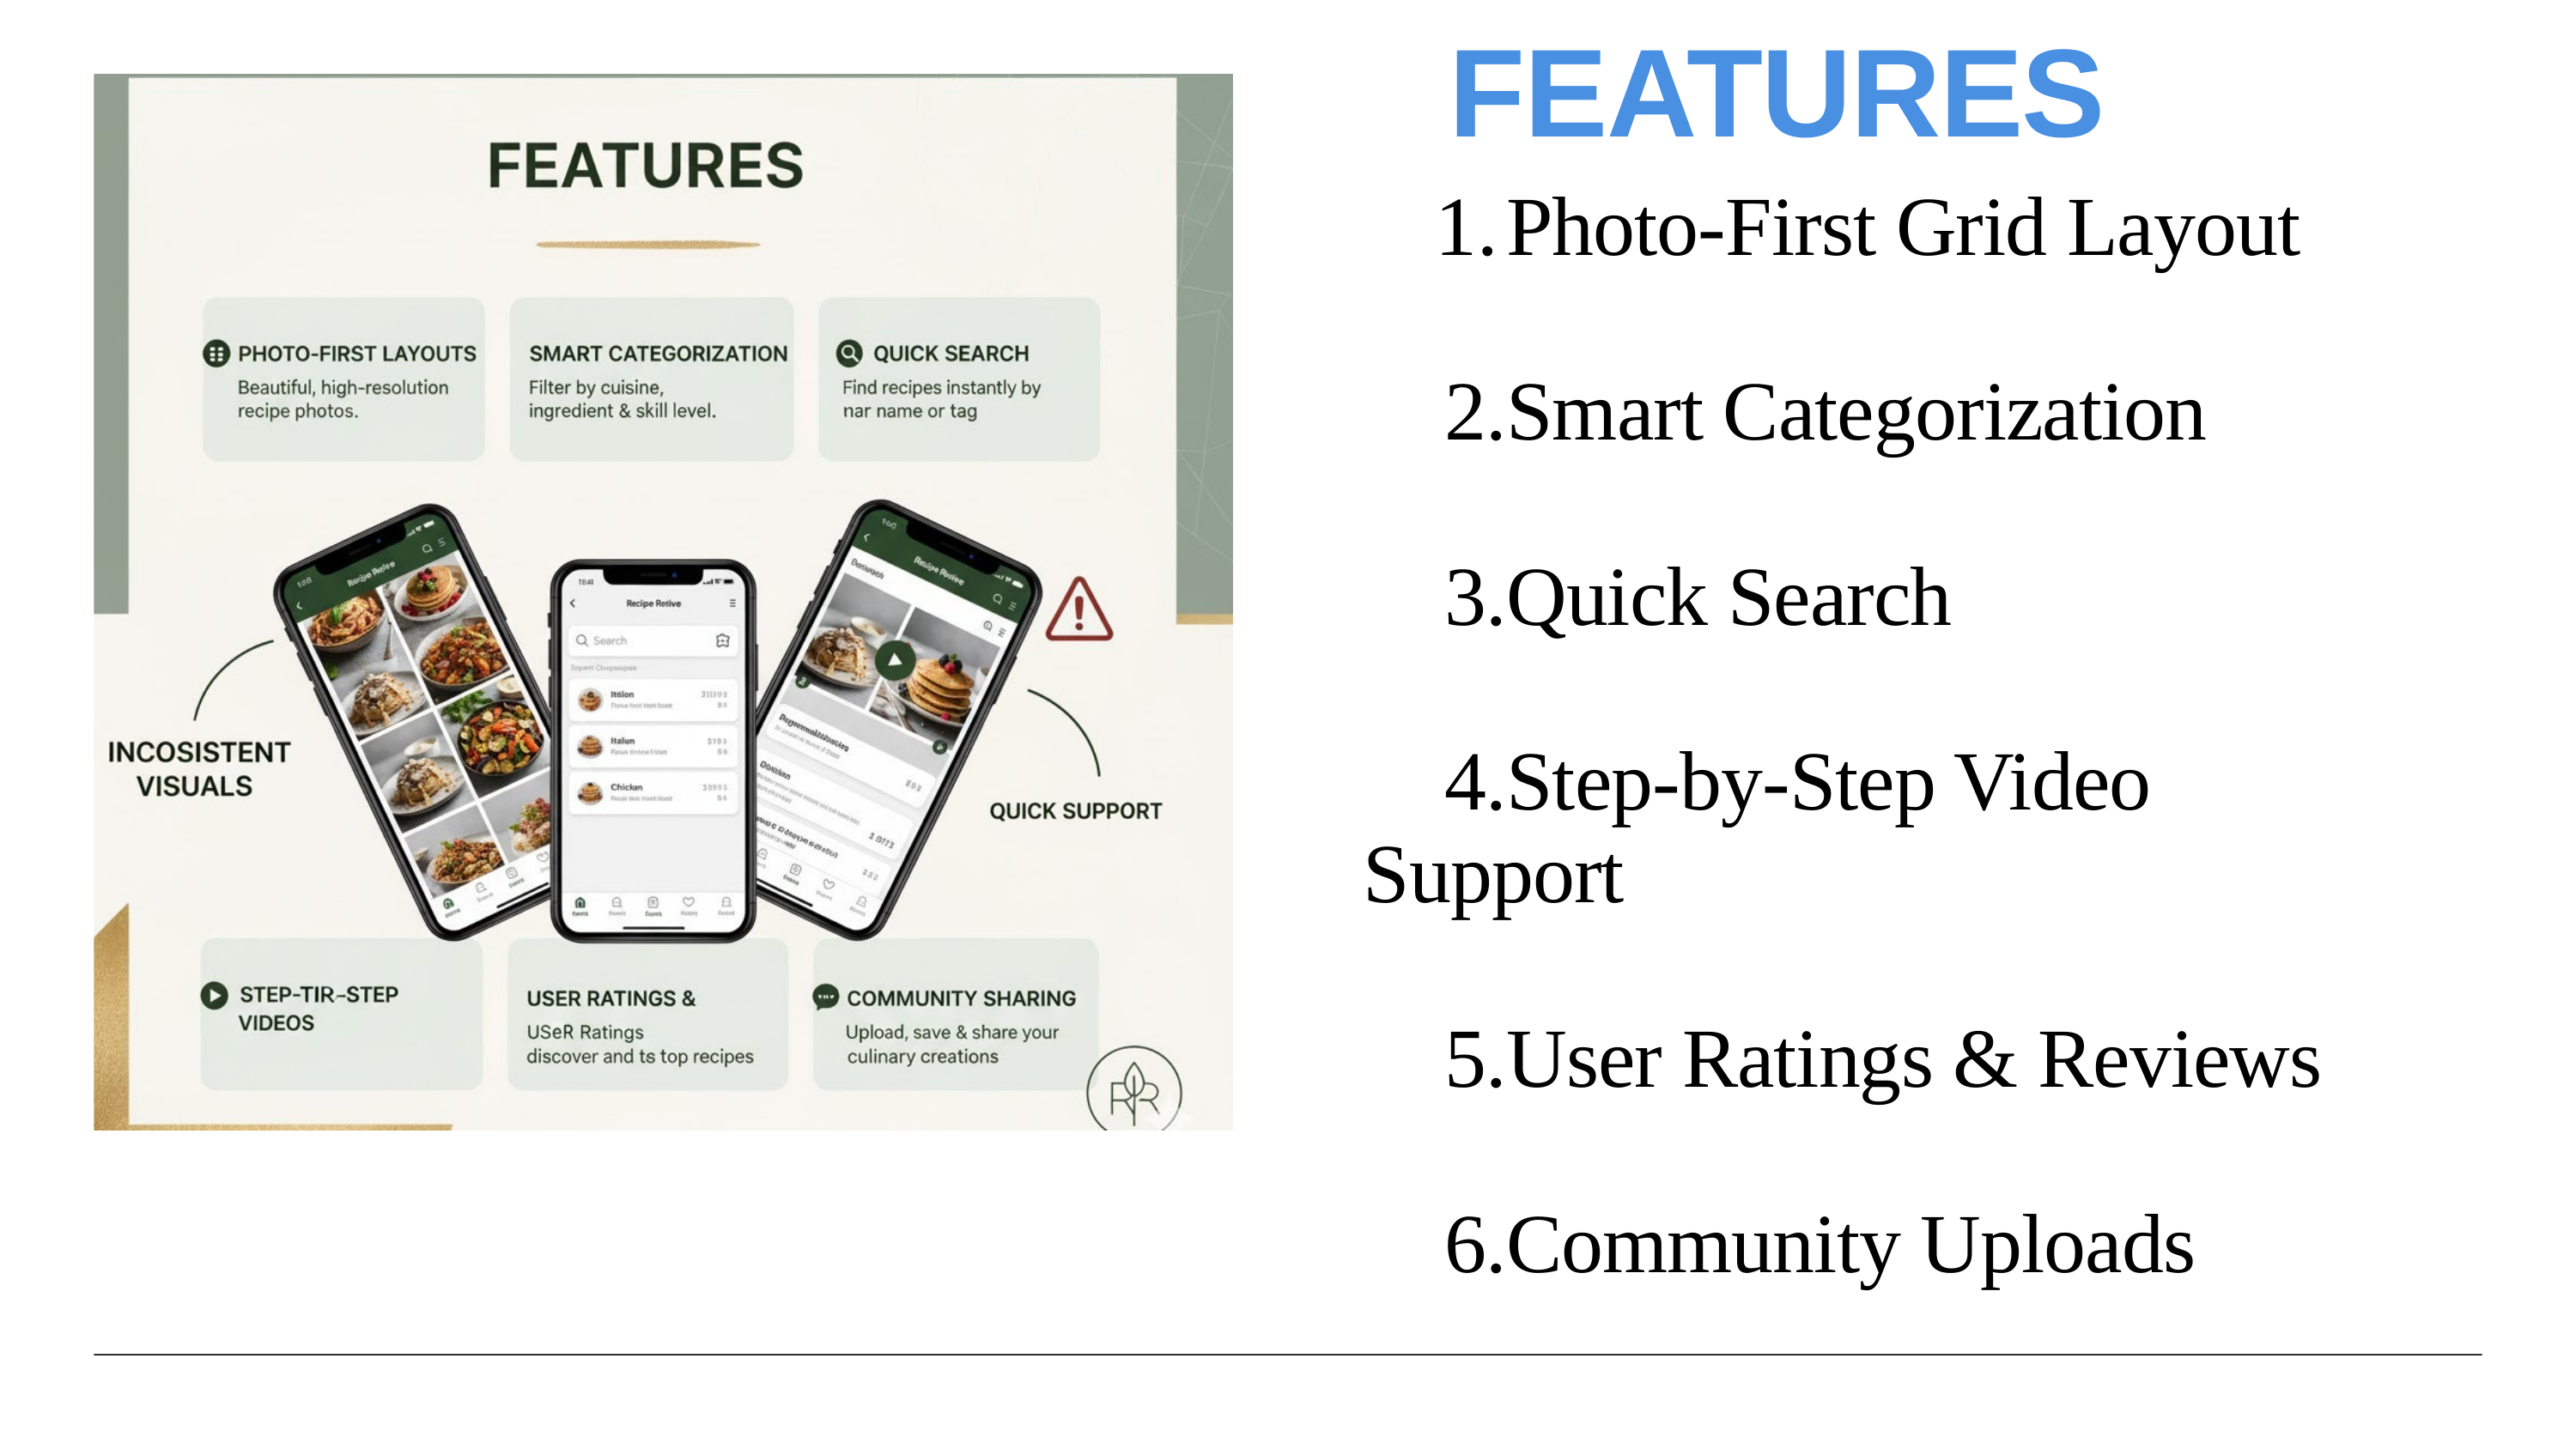

FEATURES

Photo-First Grid Layout

    2.Smart Categorization

    3.Quick Search

    4.Step-by-Step Video 	Support

    5.User Ratings & Reviews

    6.Community Uploads